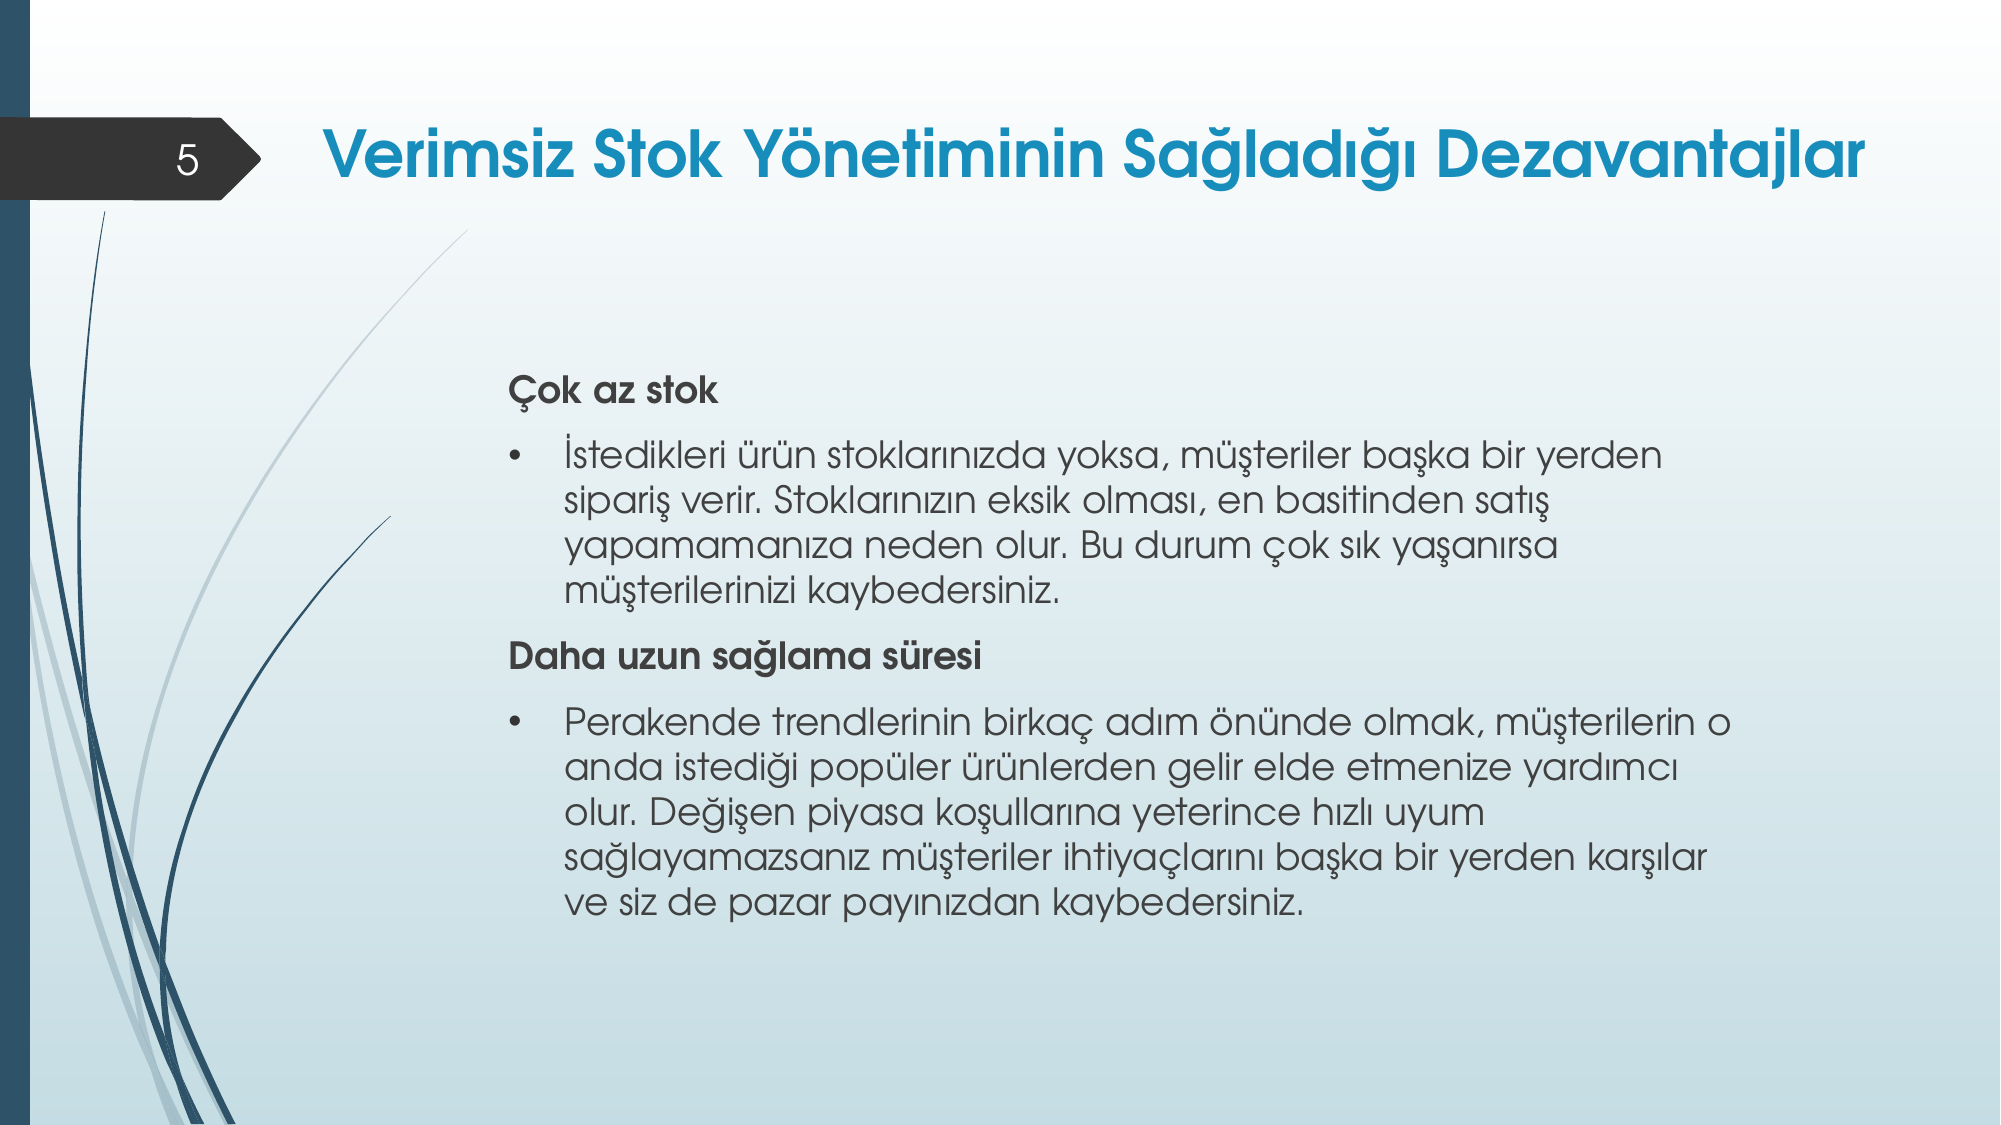

# Verimsiz Stok Yönetiminin Sağladığı Dezavantajlar​
5

Çok az stok​
İstedikleri ürün stoklarınızda yoksa, müşteriler başka bir yerden sipariş verir. Stoklarınızın eksik olması, en basitinden satış yapamamanıza neden olur. Bu durum çok sık yaşanırsa müşterilerinizi kaybedersiniz.​
Daha uzun sağlama süresi​
Perakende trendlerinin birkaç adım önünde olmak, müşterilerin o anda istediği popüler ürünlerden gelir elde etmenize yardımcı olur. Değişen piyasa koşullarına yeterince hızlı uyum sağlayamazsanız müşteriler ihtiyaçlarını başka bir yerden karşılar ve siz de pazar payınızdan kaybedersiniz.​